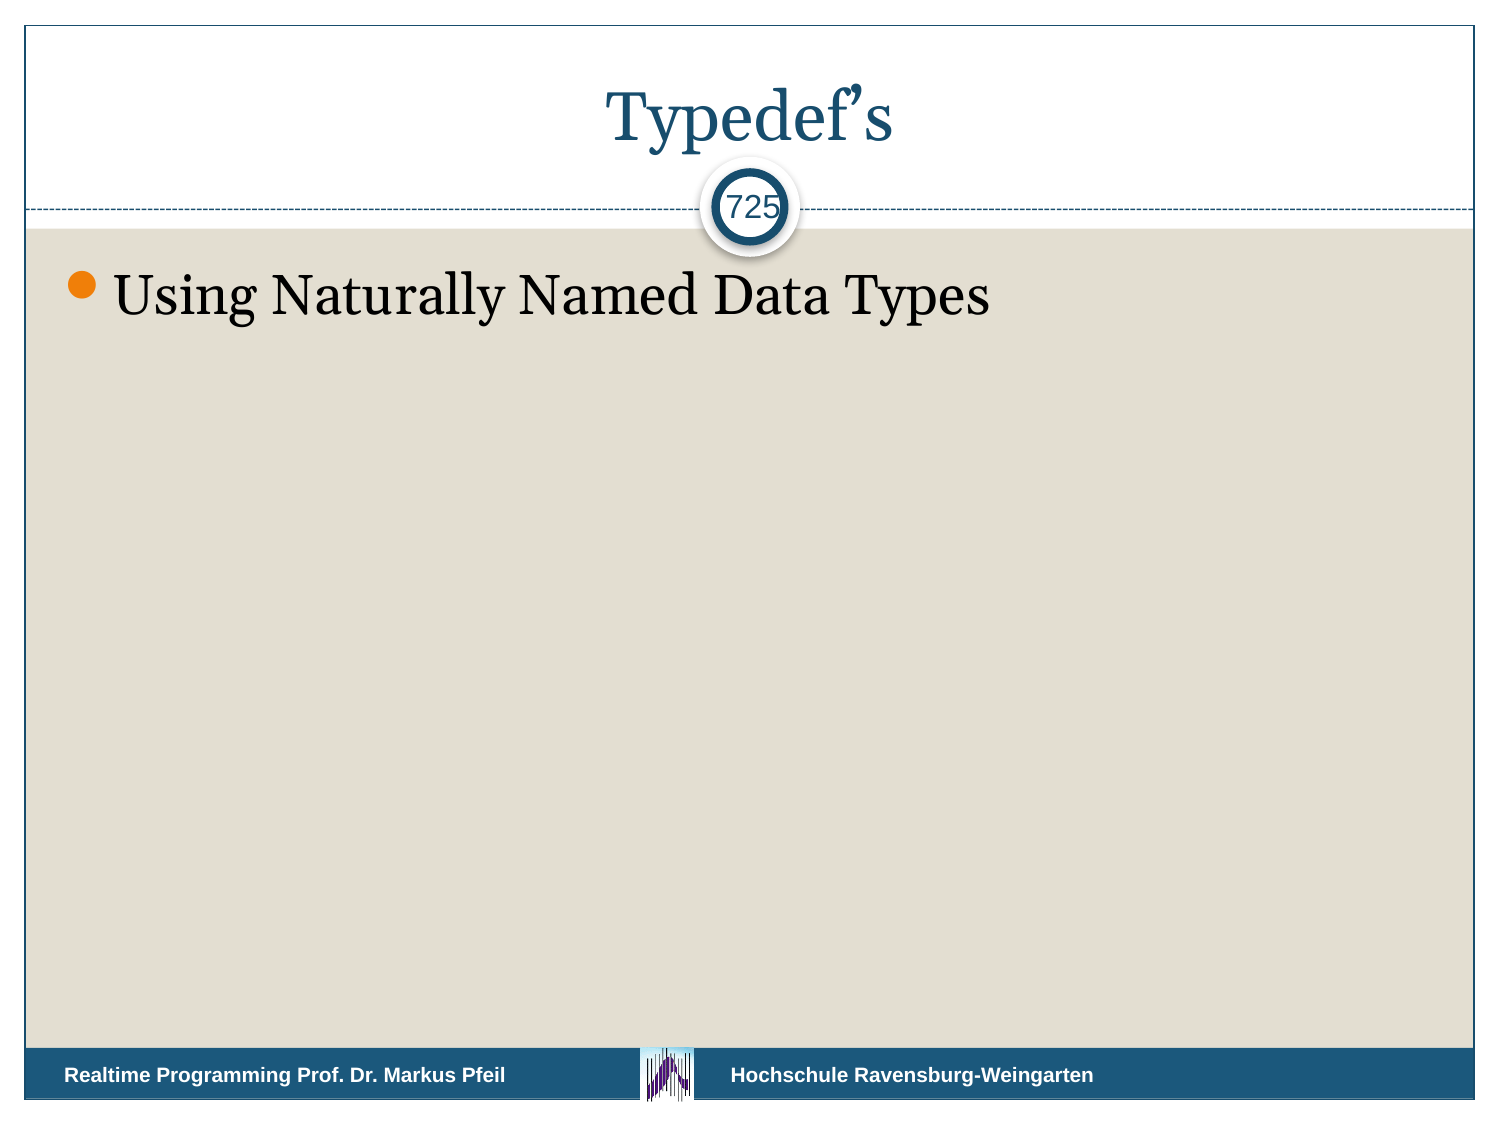

# Typedef’s
725
Using Naturally Named Data Types
Realtime Programming Prof. Dr. Markus Pfeil